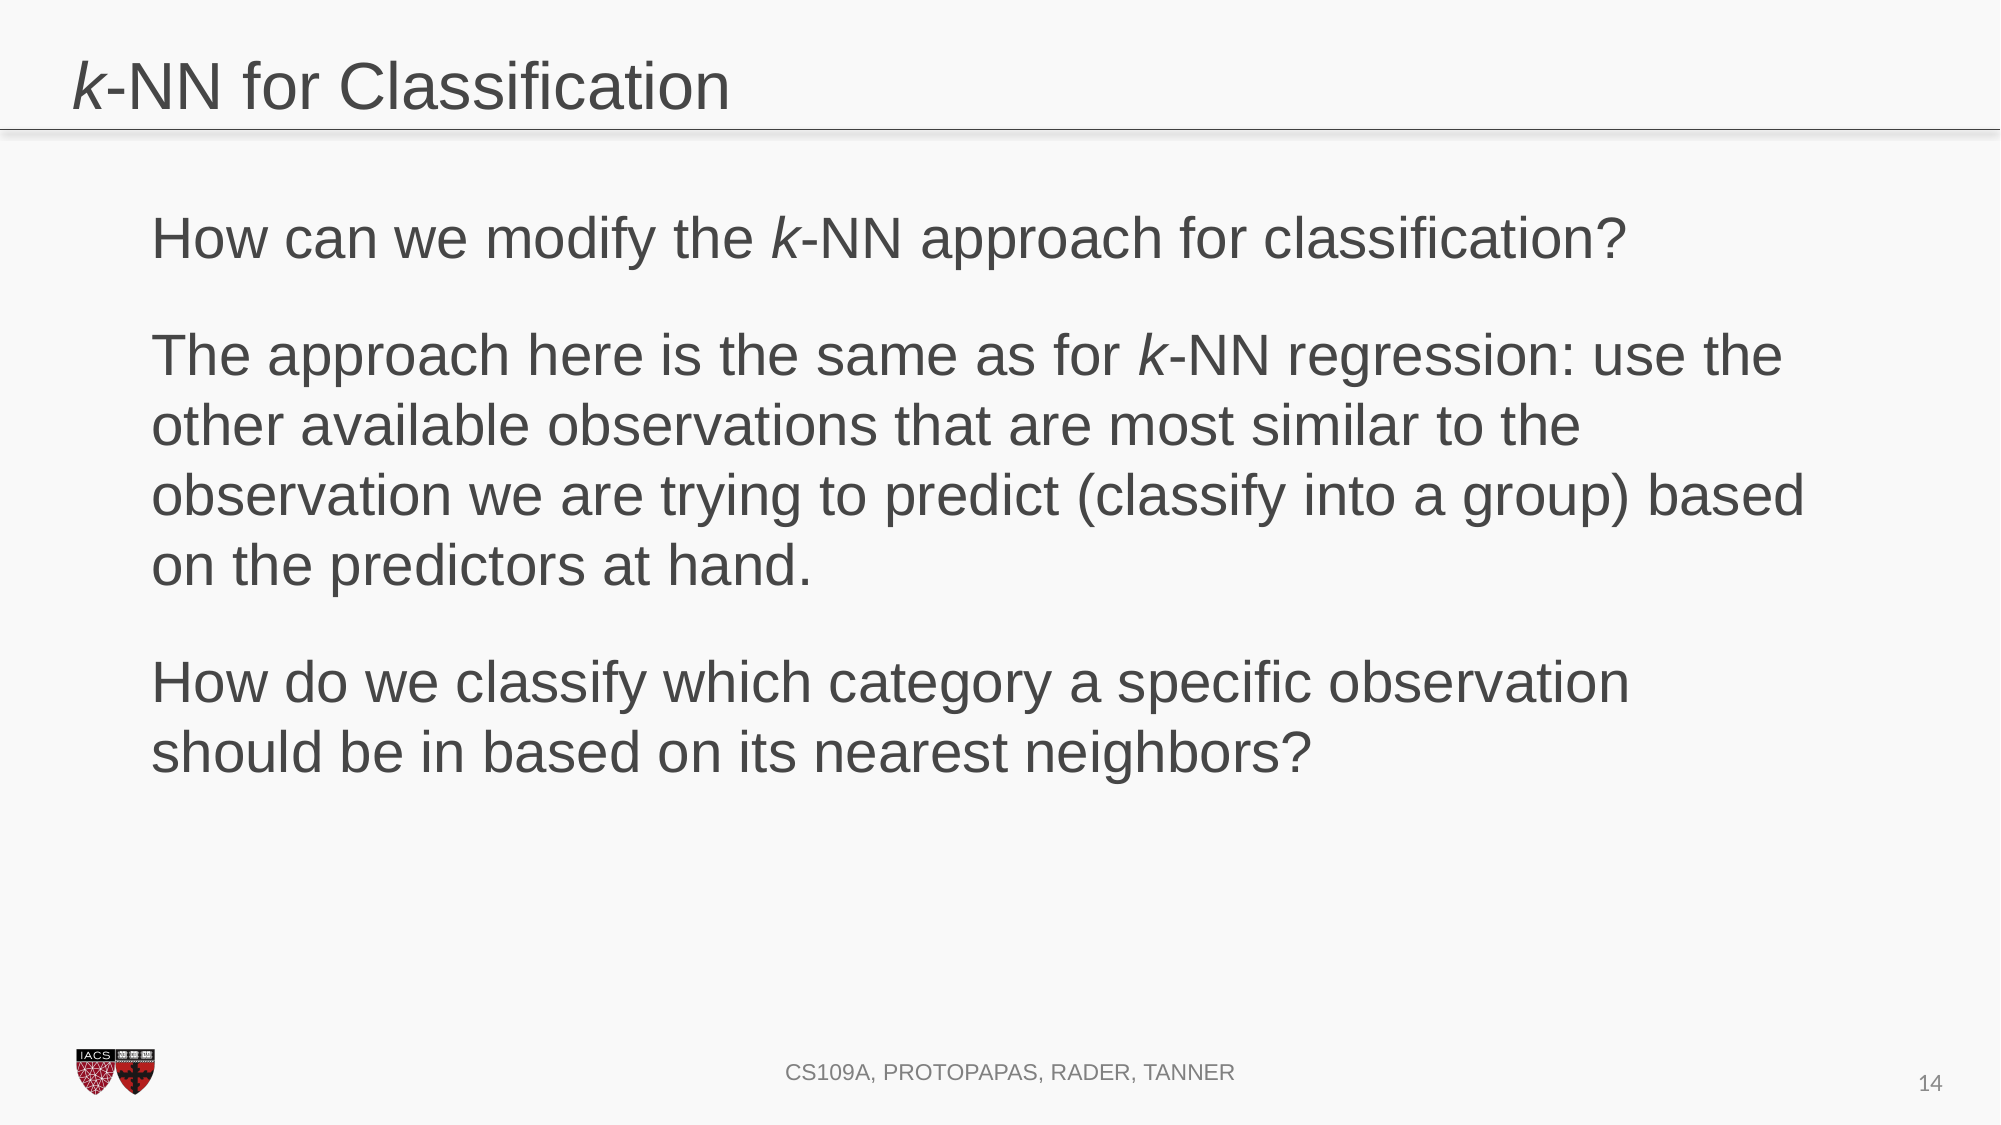

# k-NN for Classification
How can we modify the k-NN approach for classification?

The approach here is the same as for k-NN regression: use the other available observations that are most similar to the observation we are trying to predict (classify into a group) based on the predictors at hand.

How do we classify which category a specific observation should be in based on its nearest neighbors?